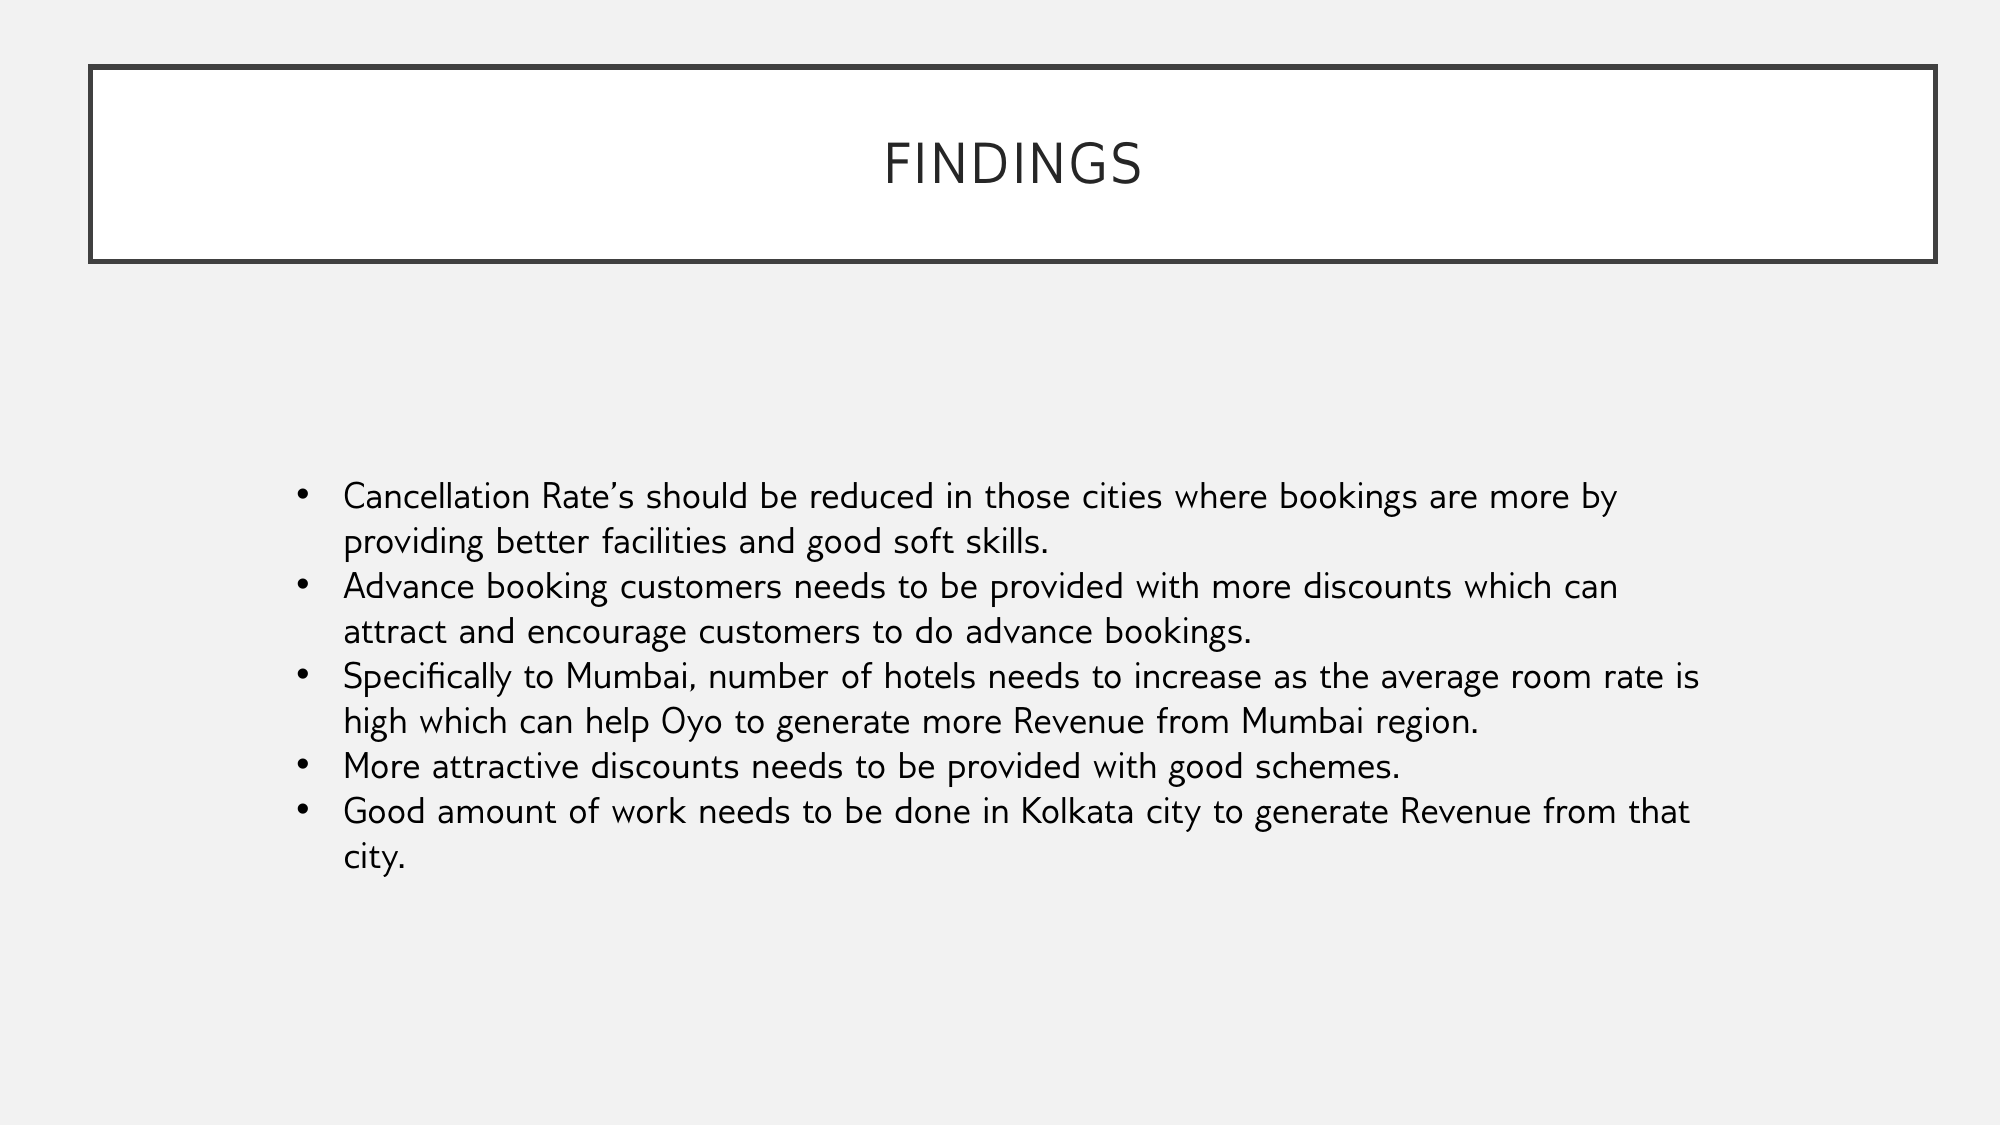

# findings
Cancellation Rate’s should be reduced in those cities where bookings are more by providing better facilities and good soft skills.
Advance booking customers needs to be provided with more discounts which can attract and encourage customers to do advance bookings.
Specifically to Mumbai, number of hotels needs to increase as the average room rate is high which can help Oyo to generate more Revenue from Mumbai region.
More attractive discounts needs to be provided with good schemes.
Good amount of work needs to be done in Kolkata city to generate Revenue from that city.